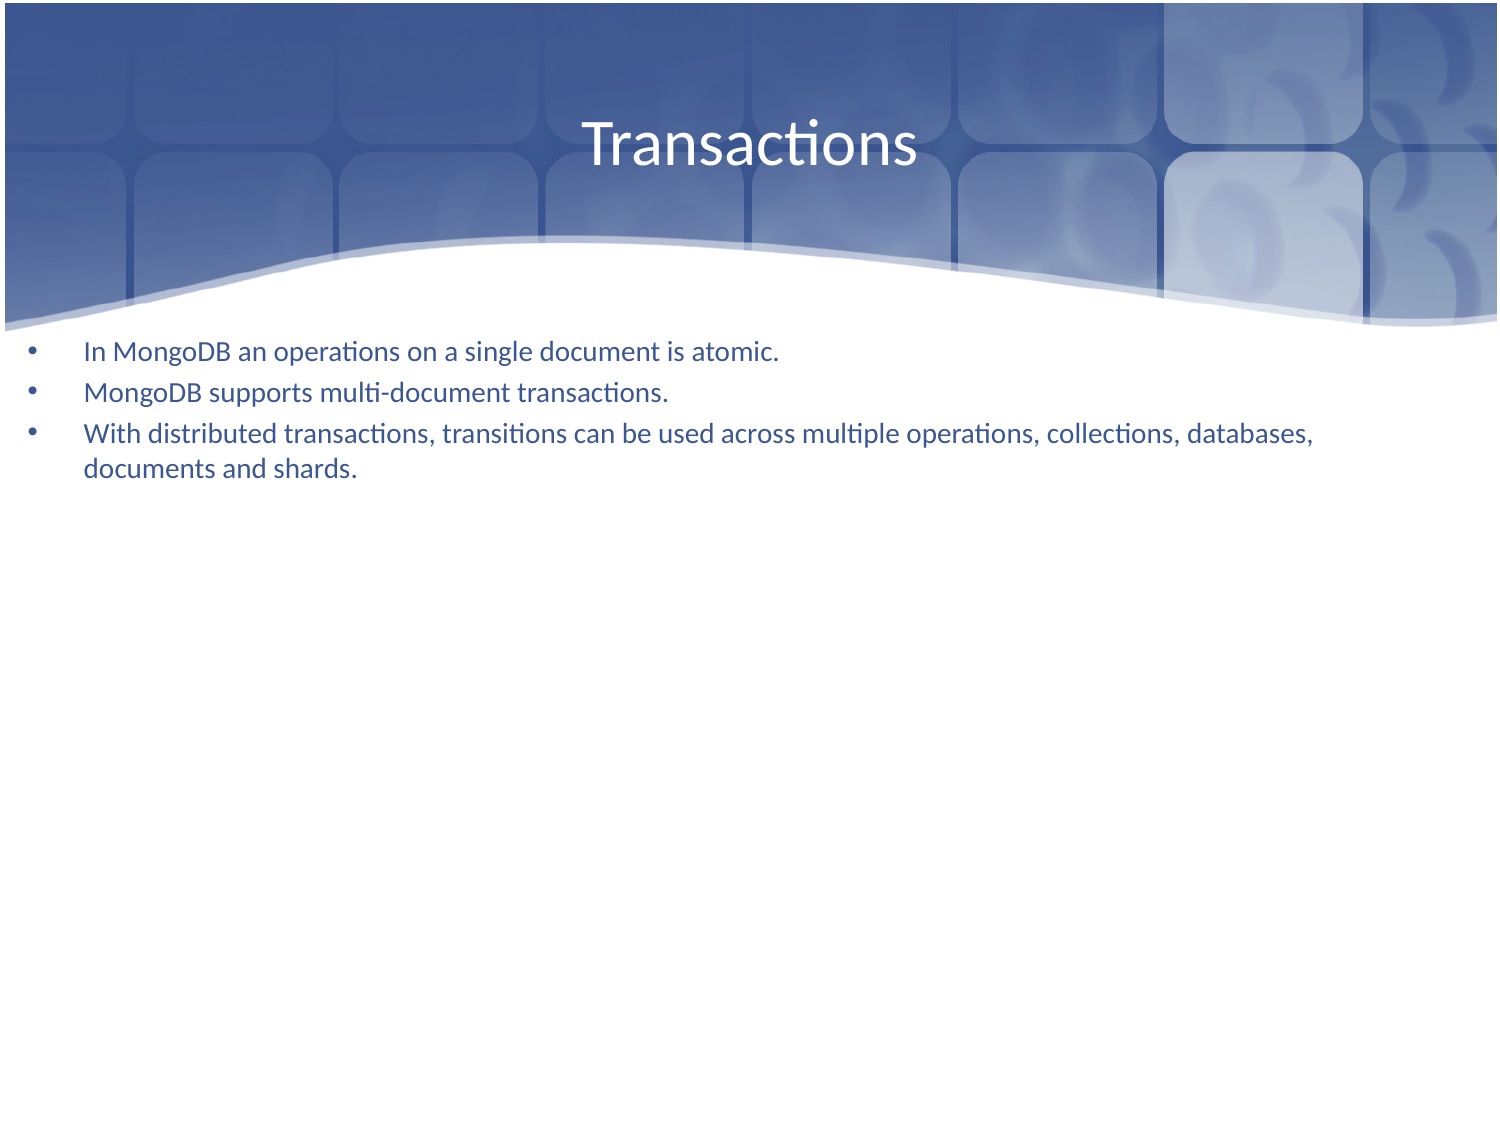

# Transactions
In MongoDB an operations on a single document is atomic.
MongoDB supports multi-document transactions.
With distributed transactions, transitions can be used across multiple operations, collections, databases, documents and shards.